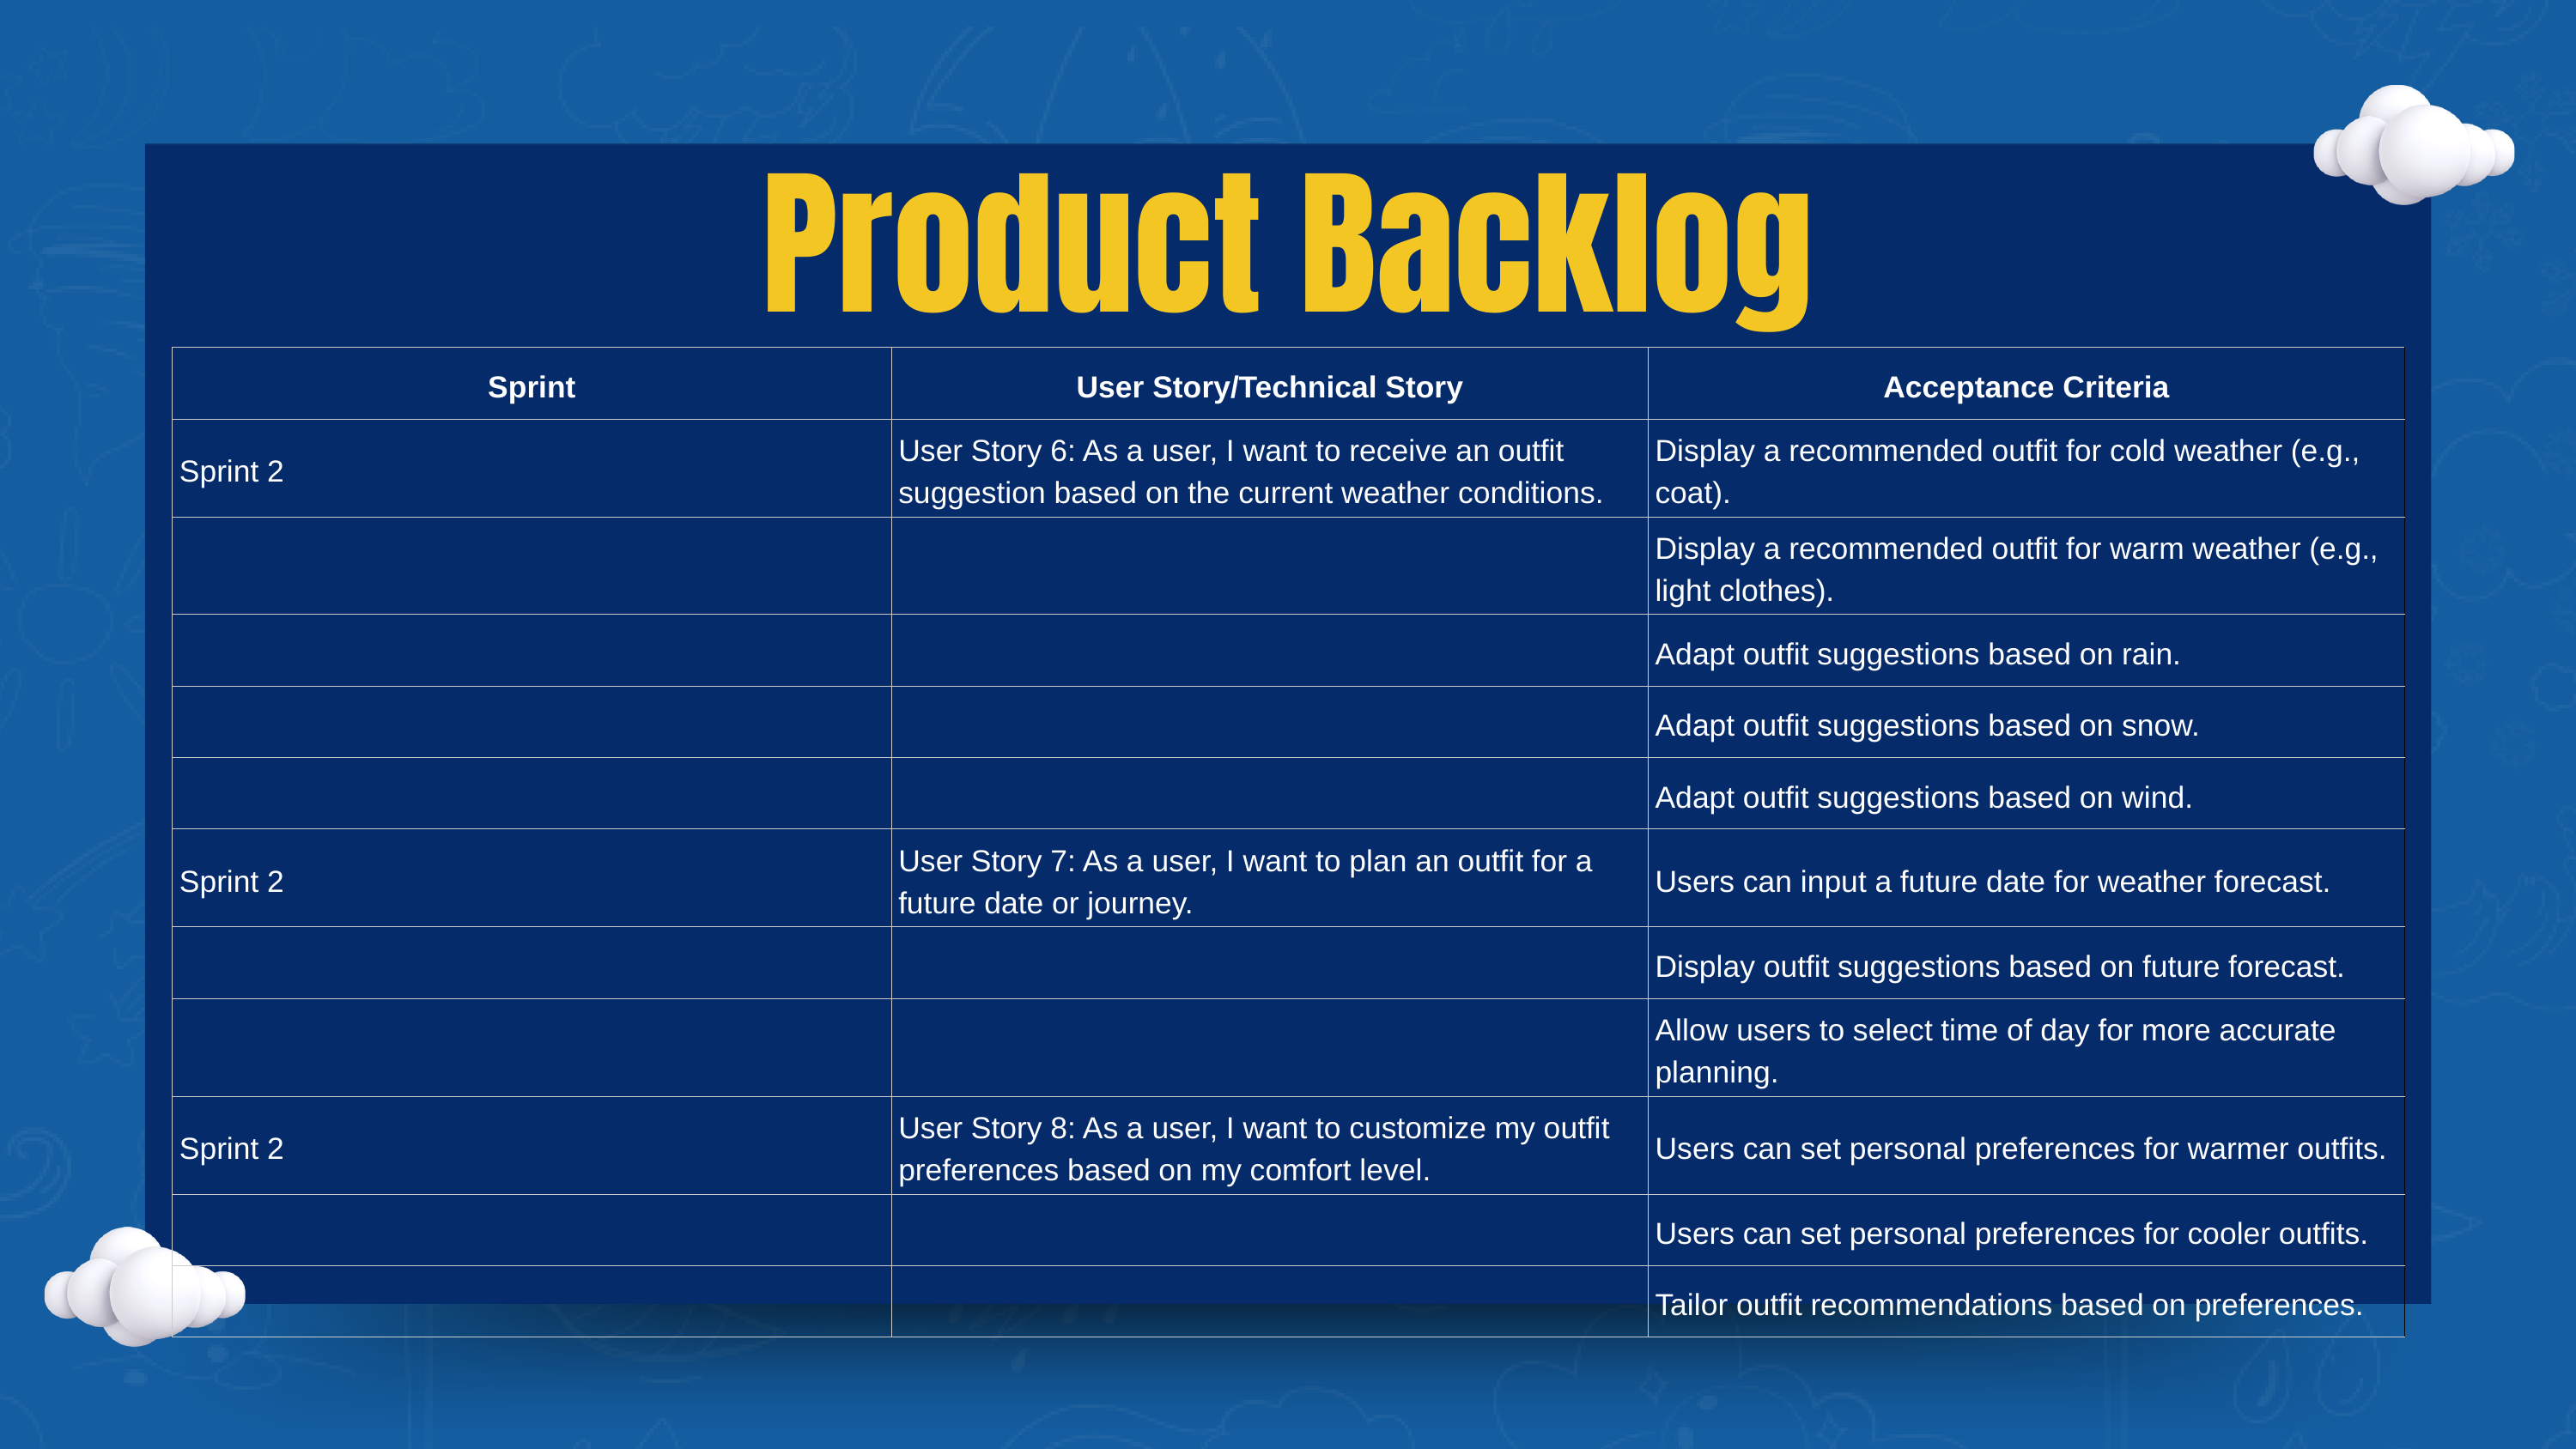

Product Backlog
| Sprint | User Story/Technical Story | Acceptance Criteria |
| --- | --- | --- |
| Sprint 2 | User Story 6: As a user, I want to receive an outfit suggestion based on the current weather conditions. | Display a recommended outfit for cold weather (e.g., coat). |
|  |  | Display a recommended outfit for warm weather (e.g., light clothes). |
|  |  | Adapt outfit suggestions based on rain. |
|  |  | Adapt outfit suggestions based on snow. |
|  |  | Adapt outfit suggestions based on wind. |
| Sprint 2 | User Story 7: As a user, I want to plan an outfit for a future date or journey. | Users can input a future date for weather forecast. |
|  |  | Display outfit suggestions based on future forecast. |
|  |  | Allow users to select time of day for more accurate planning. |
| Sprint 2 | User Story 8: As a user, I want to customize my outfit preferences based on my comfort level. | Users can set personal preferences for warmer outfits. |
|  |  | Users can set personal preferences for cooler outfits. |
|  |  | Tailor outfit recommendations based on preferences. |